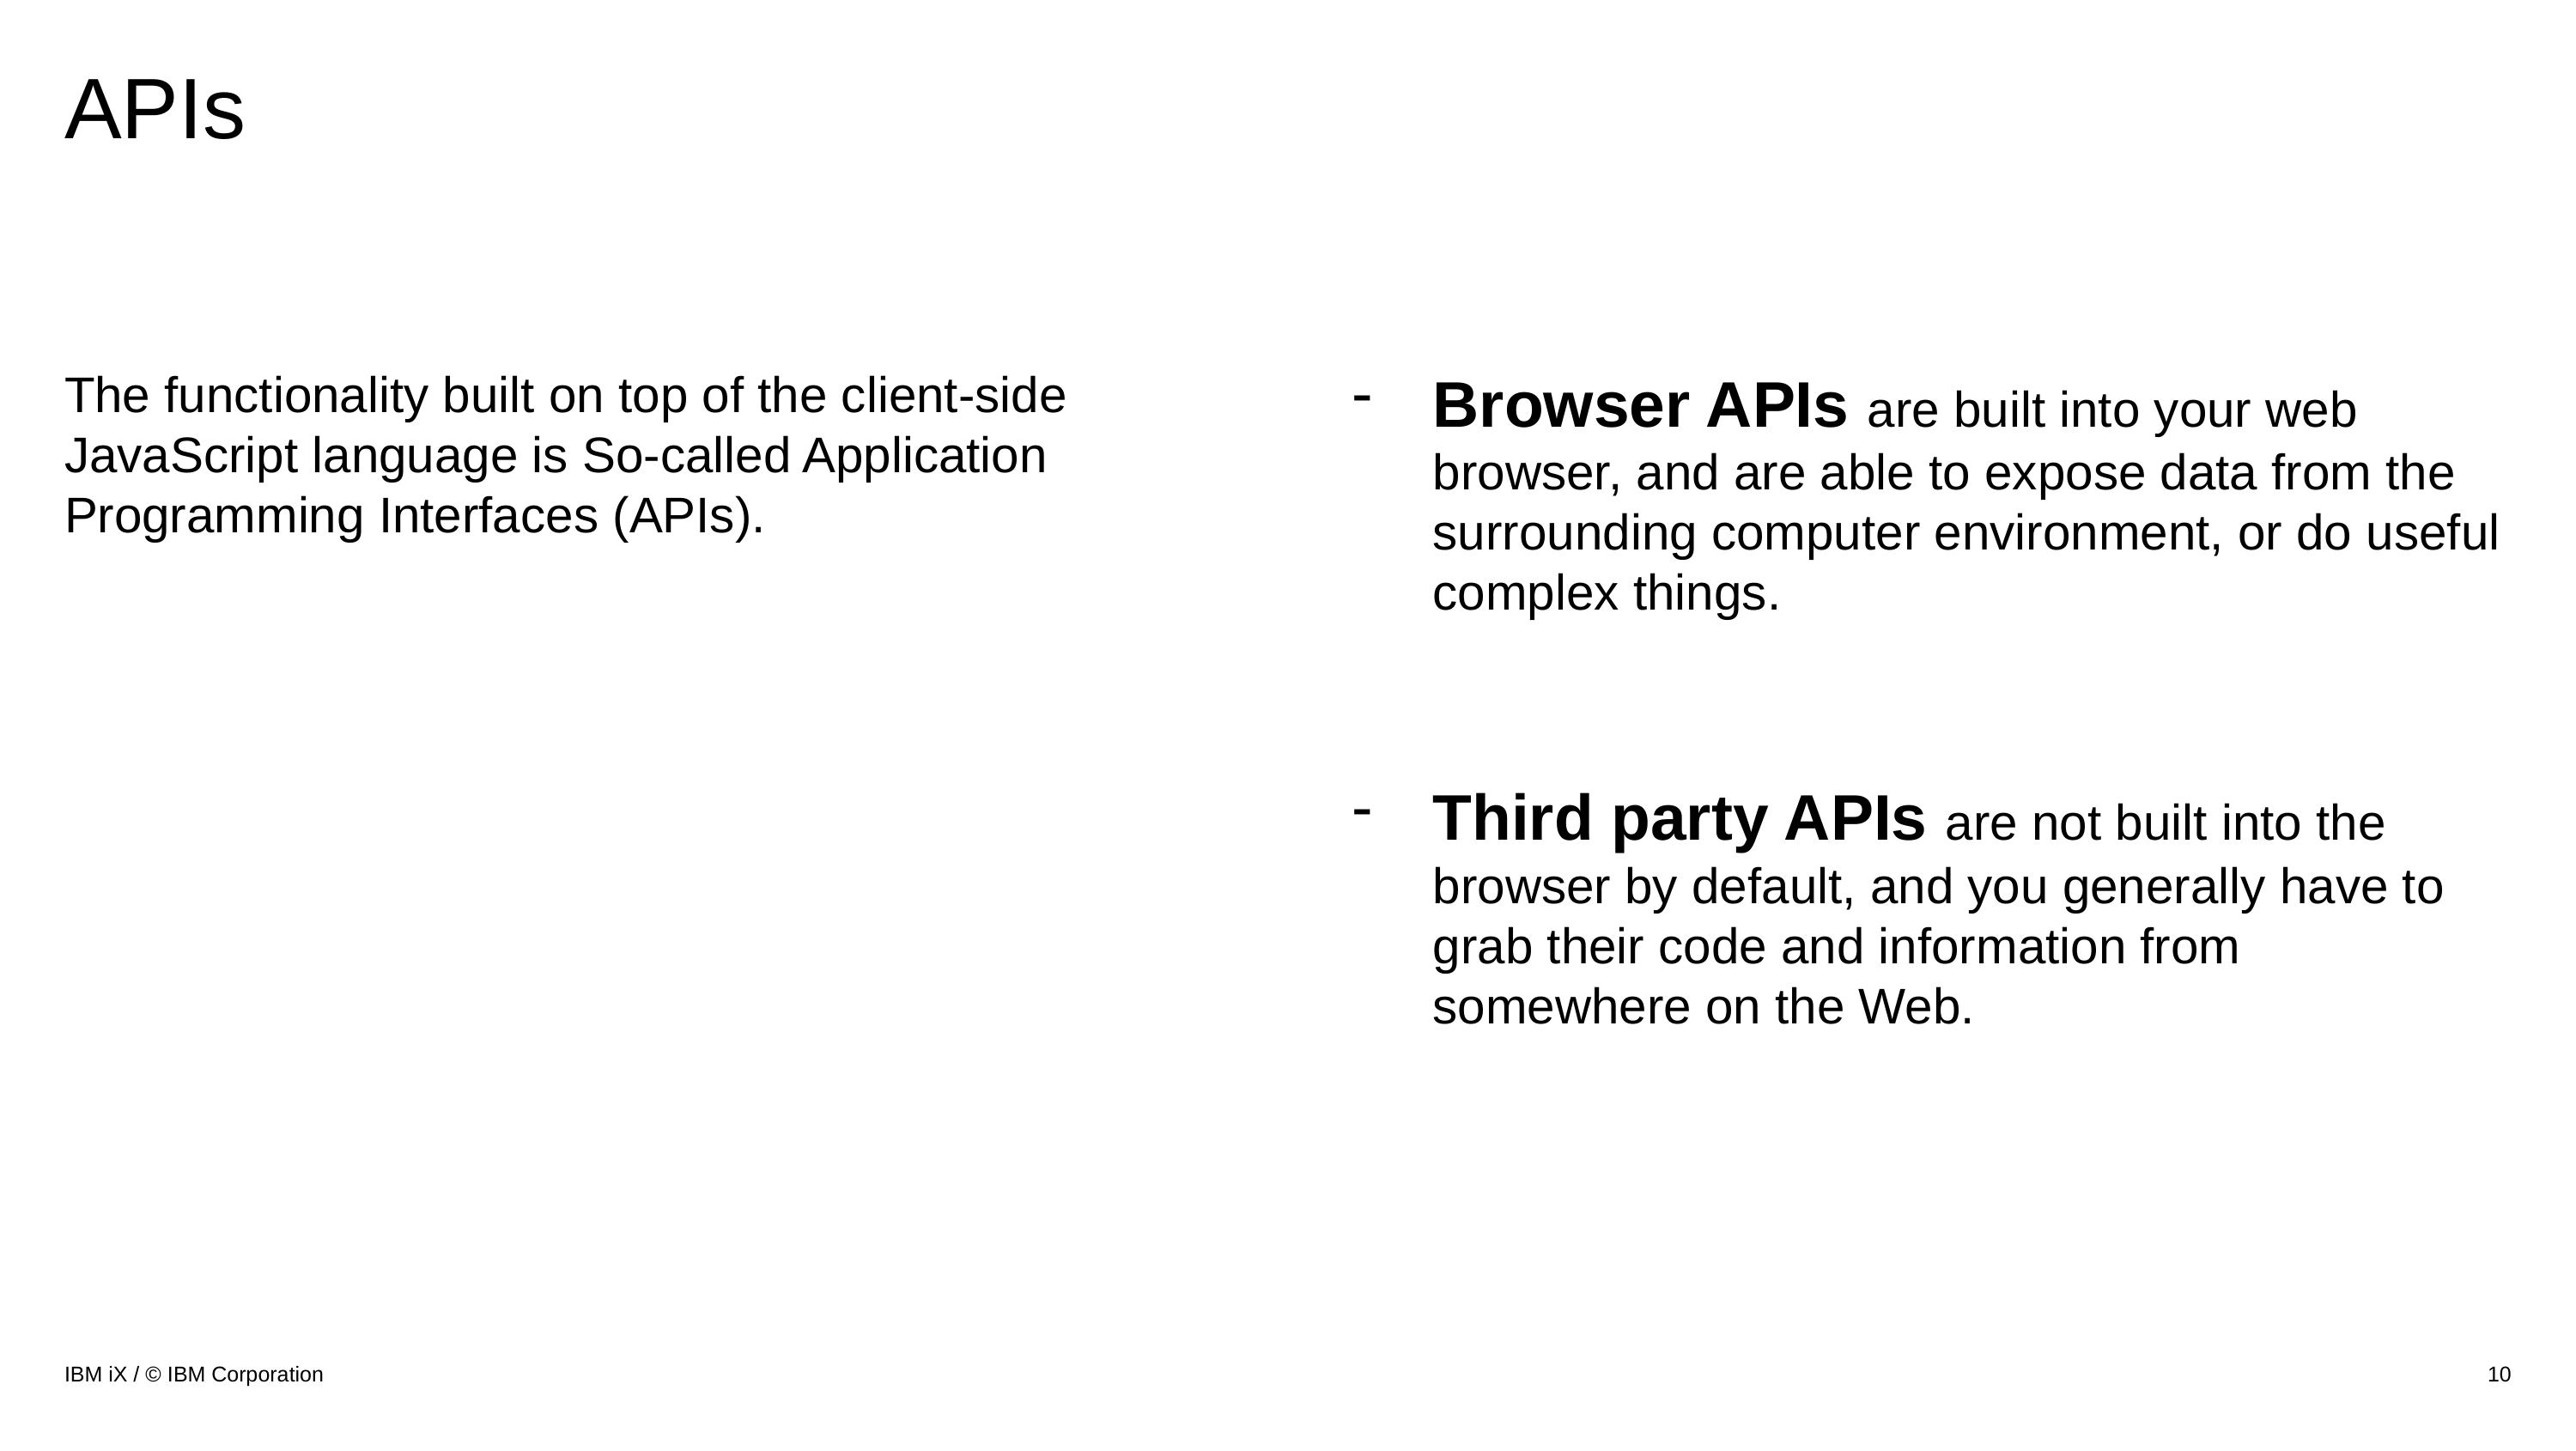

# APIs
The functionality built on top of the client-side JavaScript language is So-called Application Programming Interfaces (APIs).
Browser APIs are built into your web browser, and are able to expose data from the surrounding computer environment, or do useful complex things.

Third party APIs are not built into the browser by default, and you generally have to grab their code and information from somewhere on the Web.
IBM iX / © IBM Corporation
10